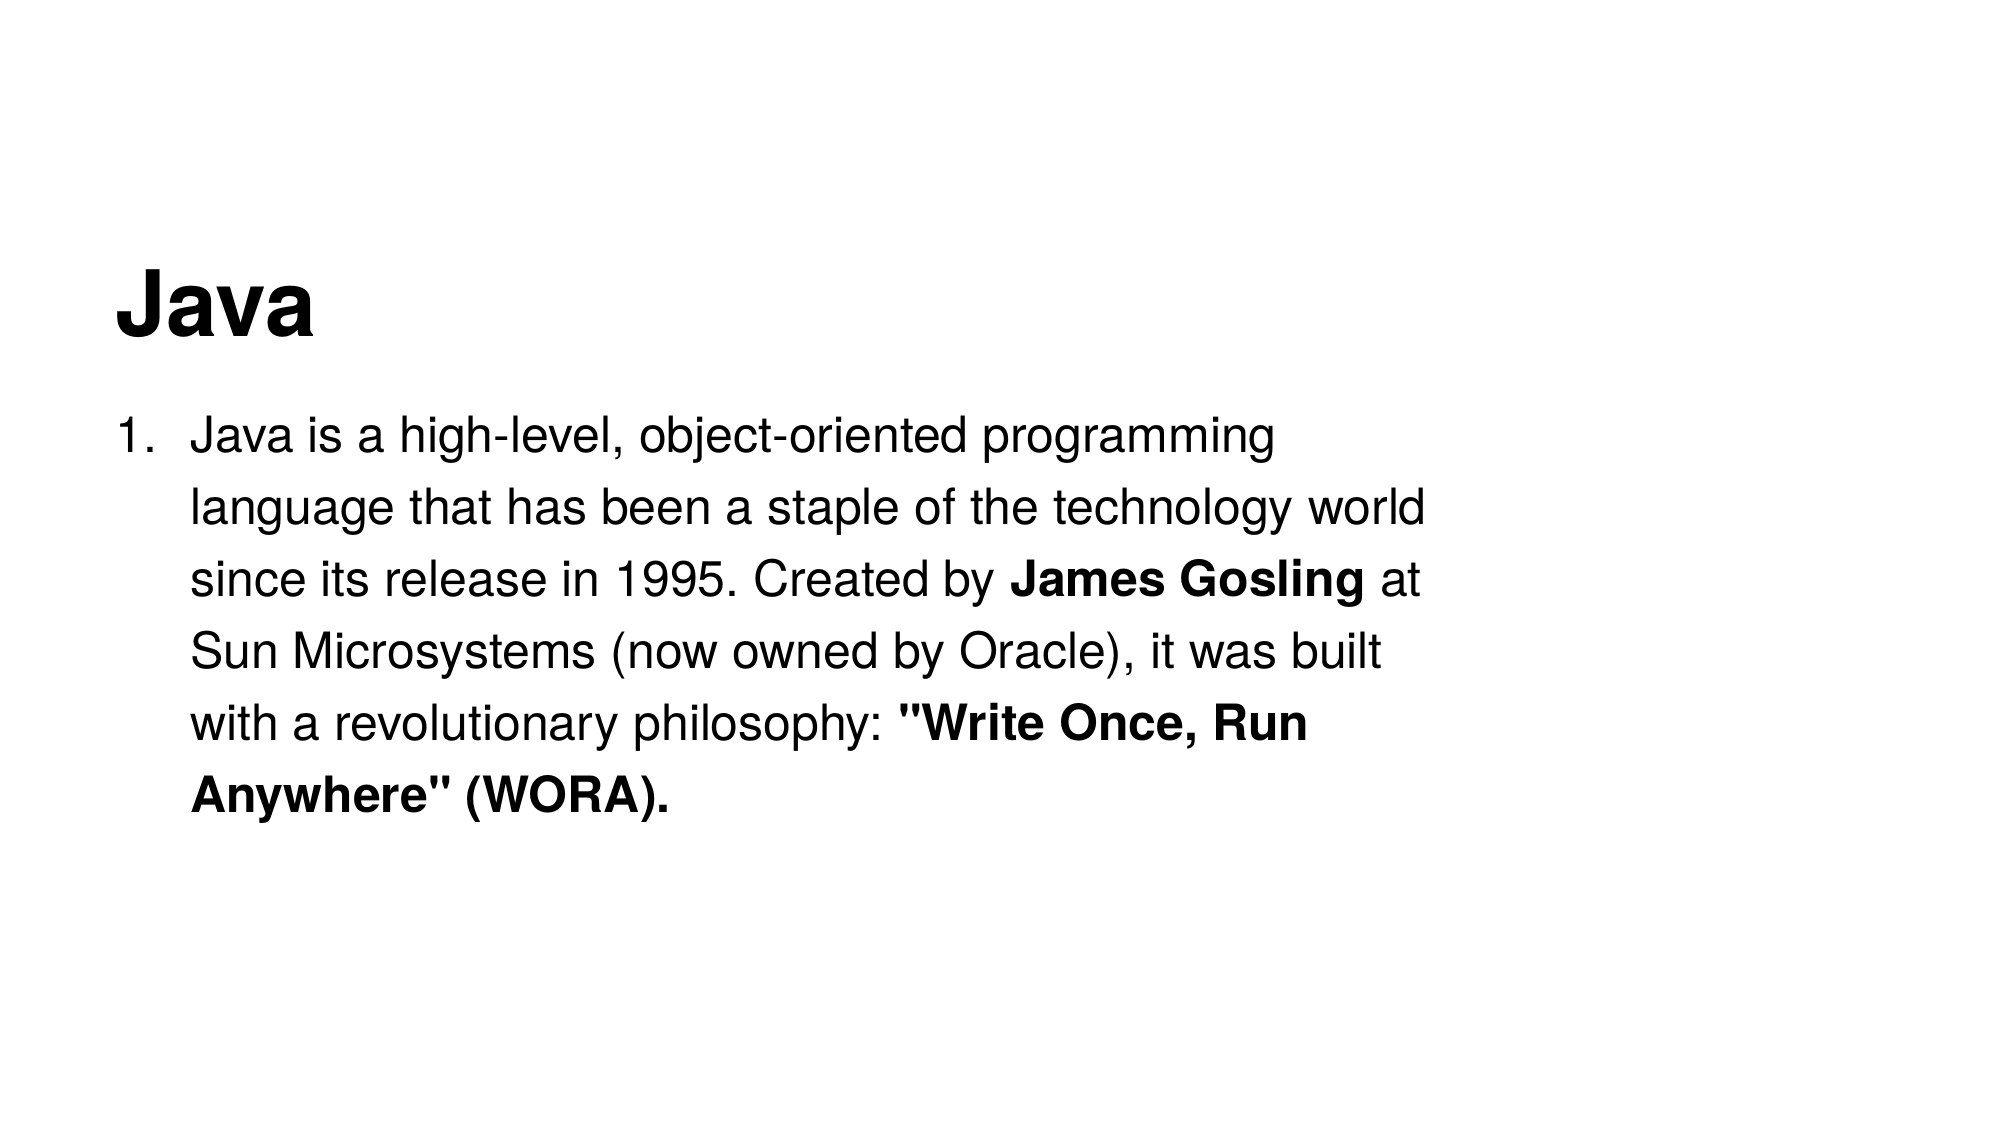

# Java
Java is a high-level, object-oriented programming language that has been a staple of the technology world since its release in 1995. Created by James Gosling at Sun Microsystems (now owned by Oracle), it was built with a revolutionary philosophy: "Write Once, Run Anywhere" (WORA).